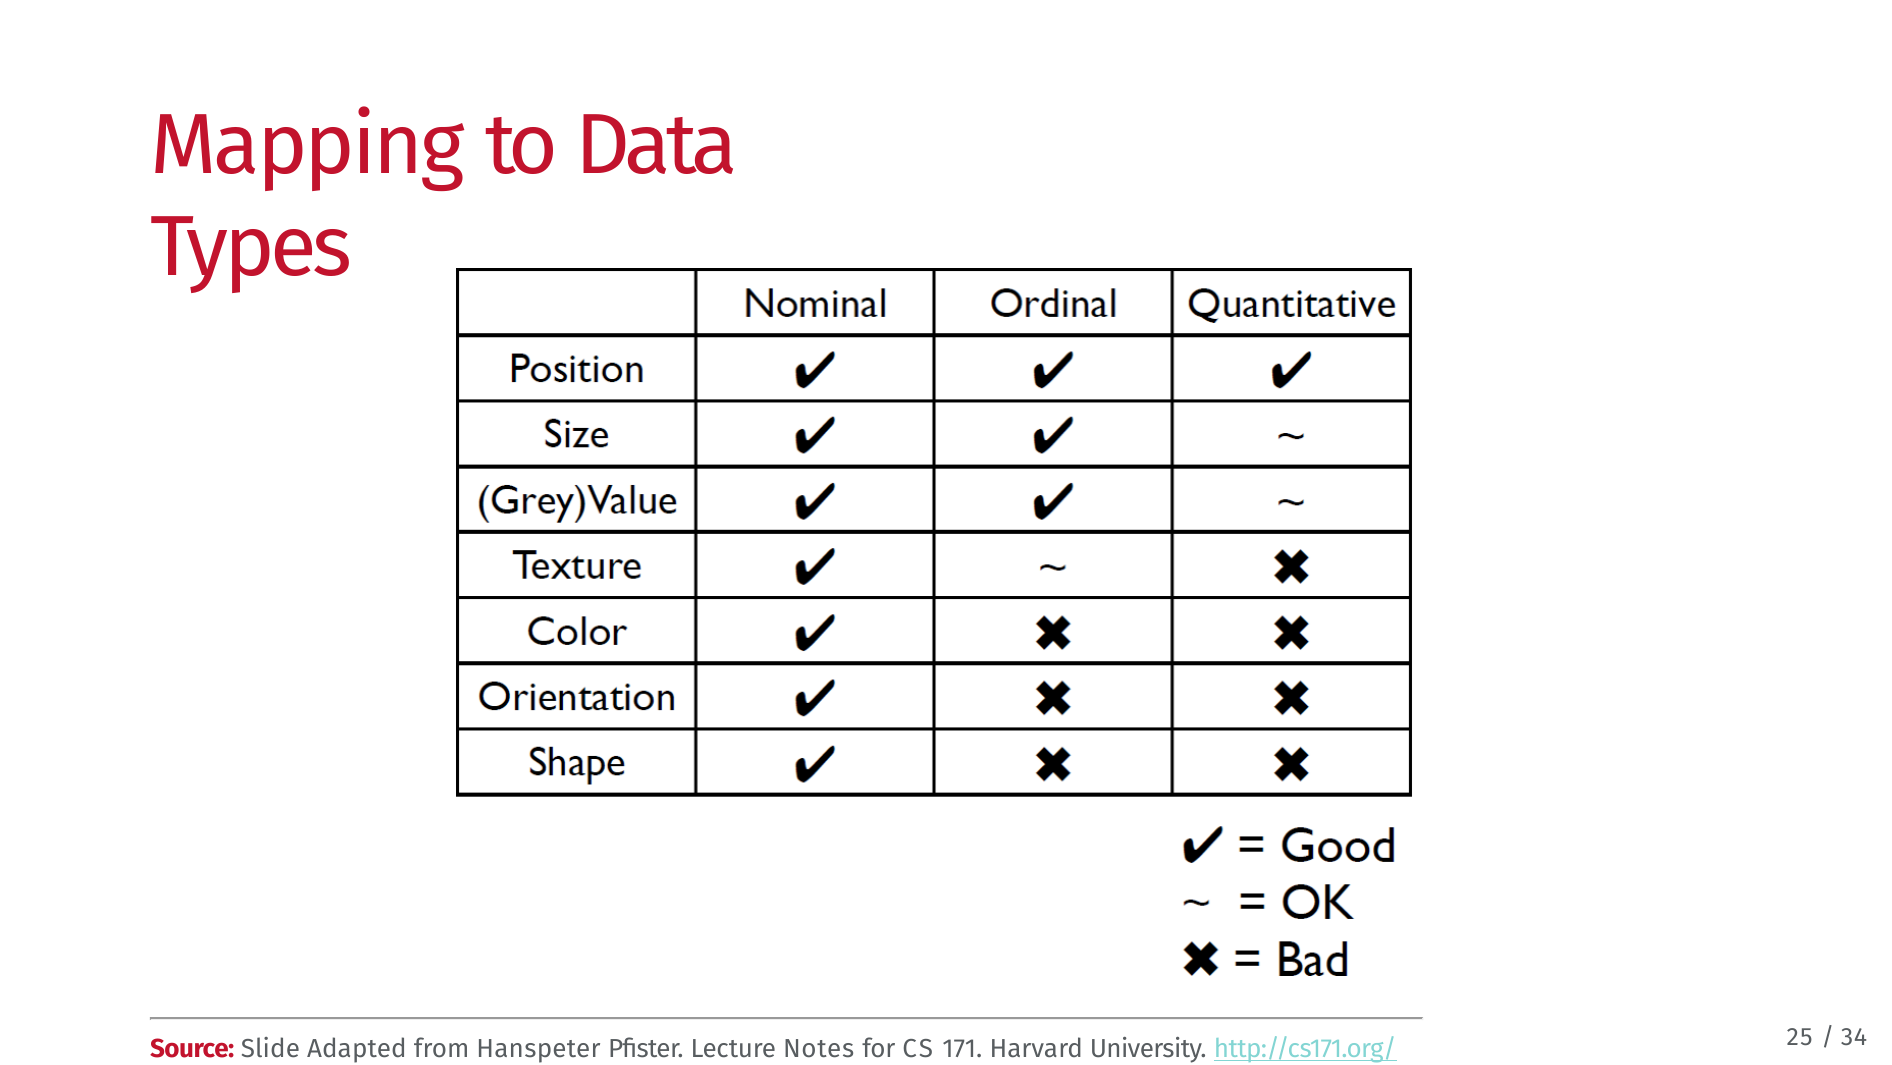

# Mapping to Data Types

25 / 34

Source: Slide Adapted from Hanspeter Pfister. Lecture Notes for CS 171. Harvard University. http://cs171.org/